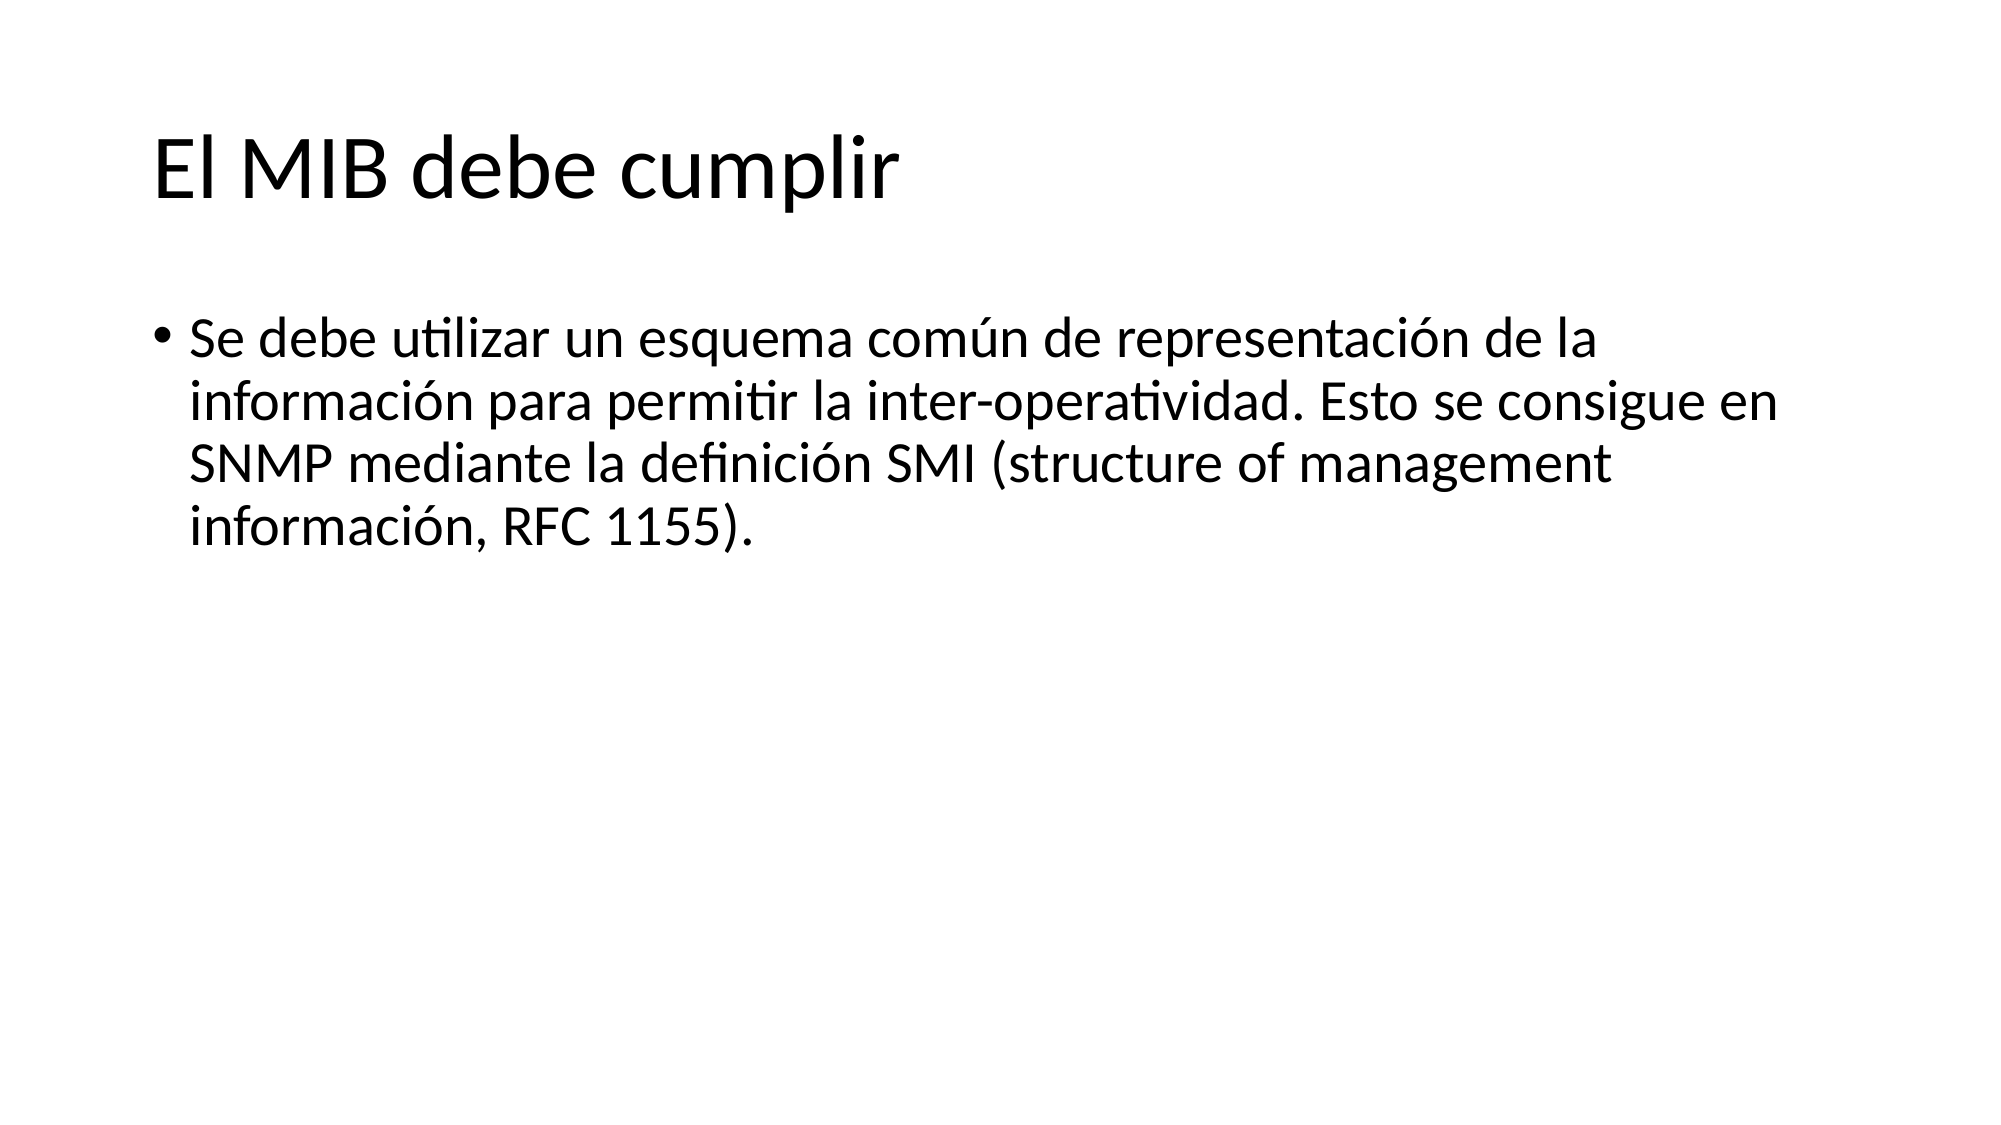

# El MIB debe cumplir
Se debe utilizar un esquema común de representación de la información para permitir la inter-operatividad. Esto se consigue en SNMP mediante la definición SMI (structure of management información, RFC 1155).